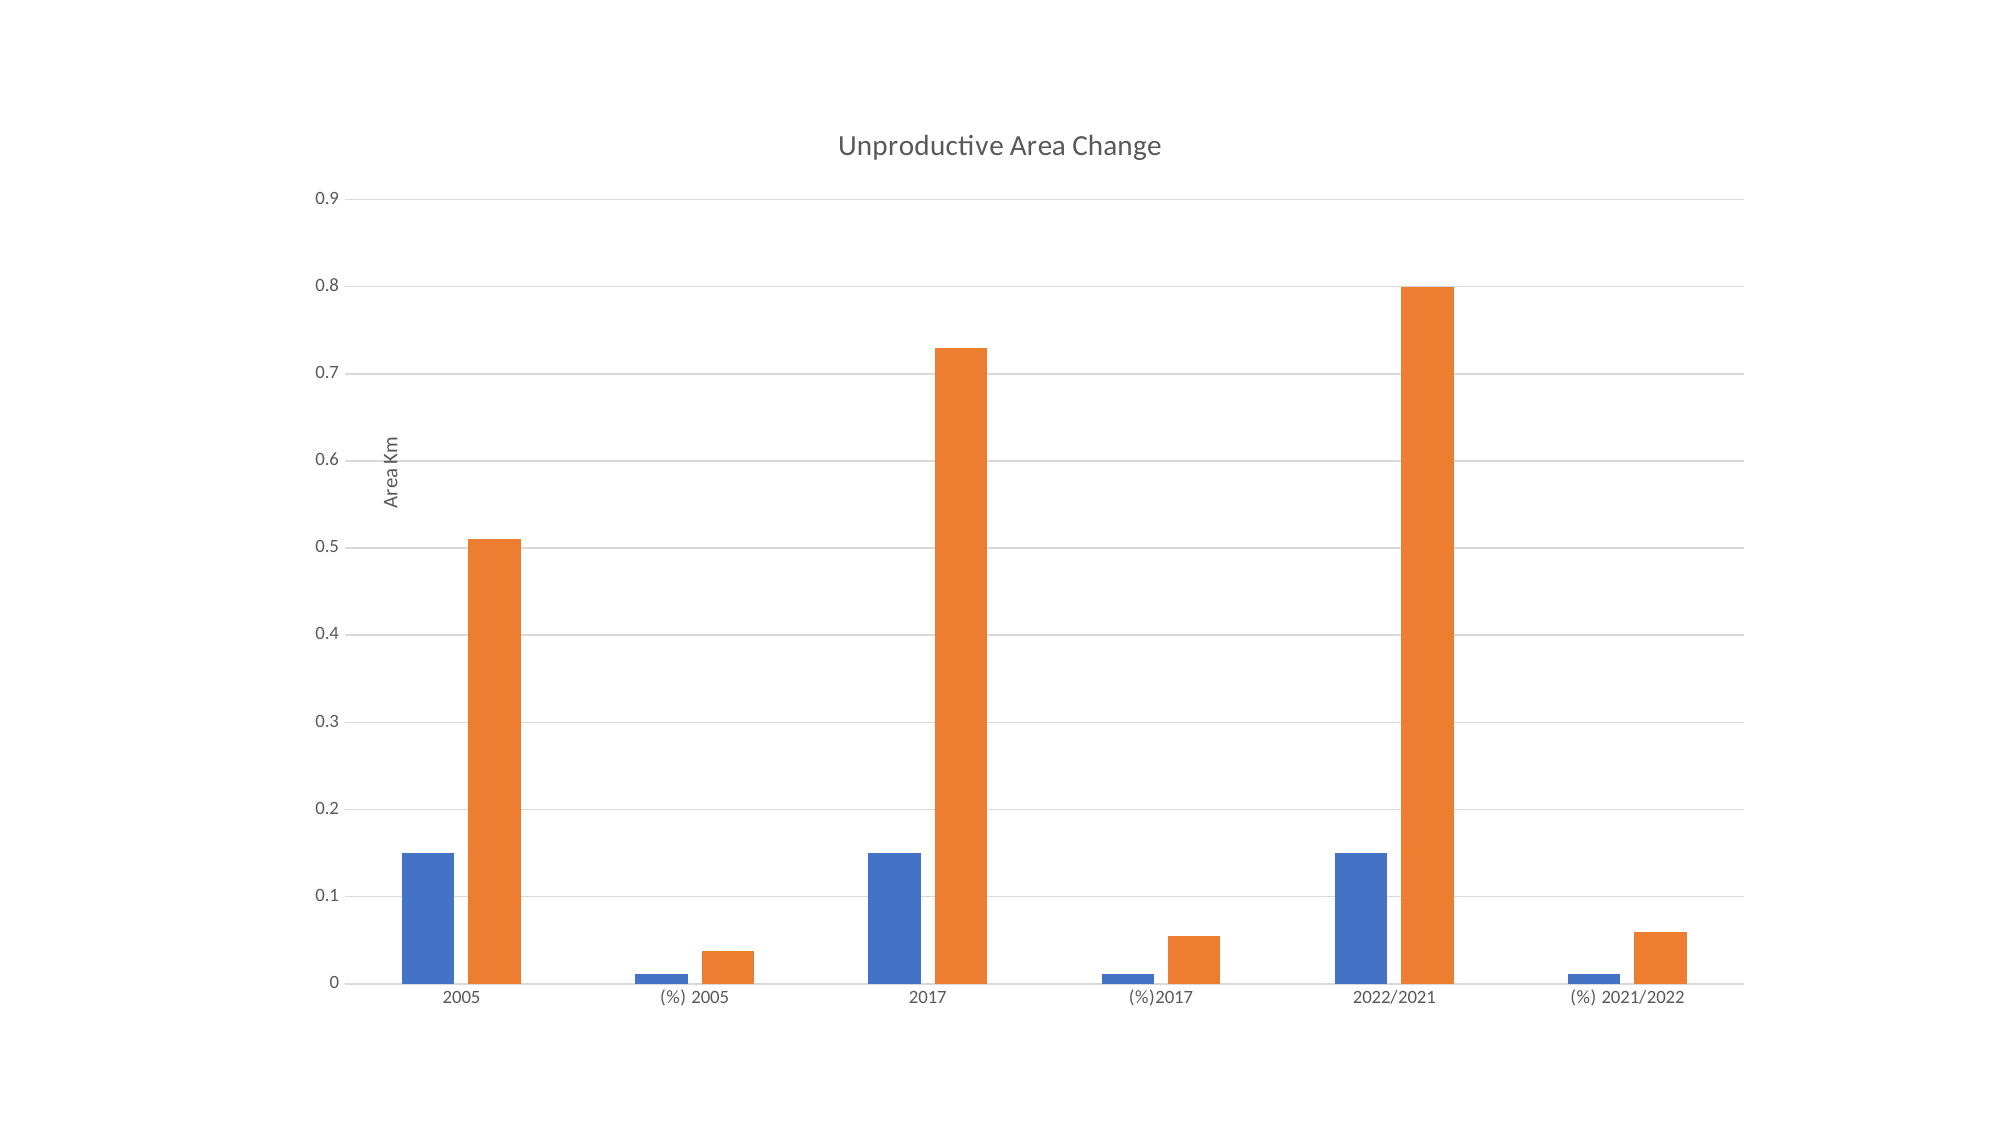

### Chart: Unproductive Area Change

| Category | CORINE Area | Supervised Area |
|---|---|---|
| 2005 | 0.15 | 0.51 |
| (%) 2005 | 0.0112 | 0.0376 |
| 2017 | 0.15 | 0.73 |
| (%)2017 | 0.0111 | 0.0544 |
| 2022/2021 | 0.15 | 0.8 |
| (%) 2021/2022 | 0.0111 | 0.0594 |